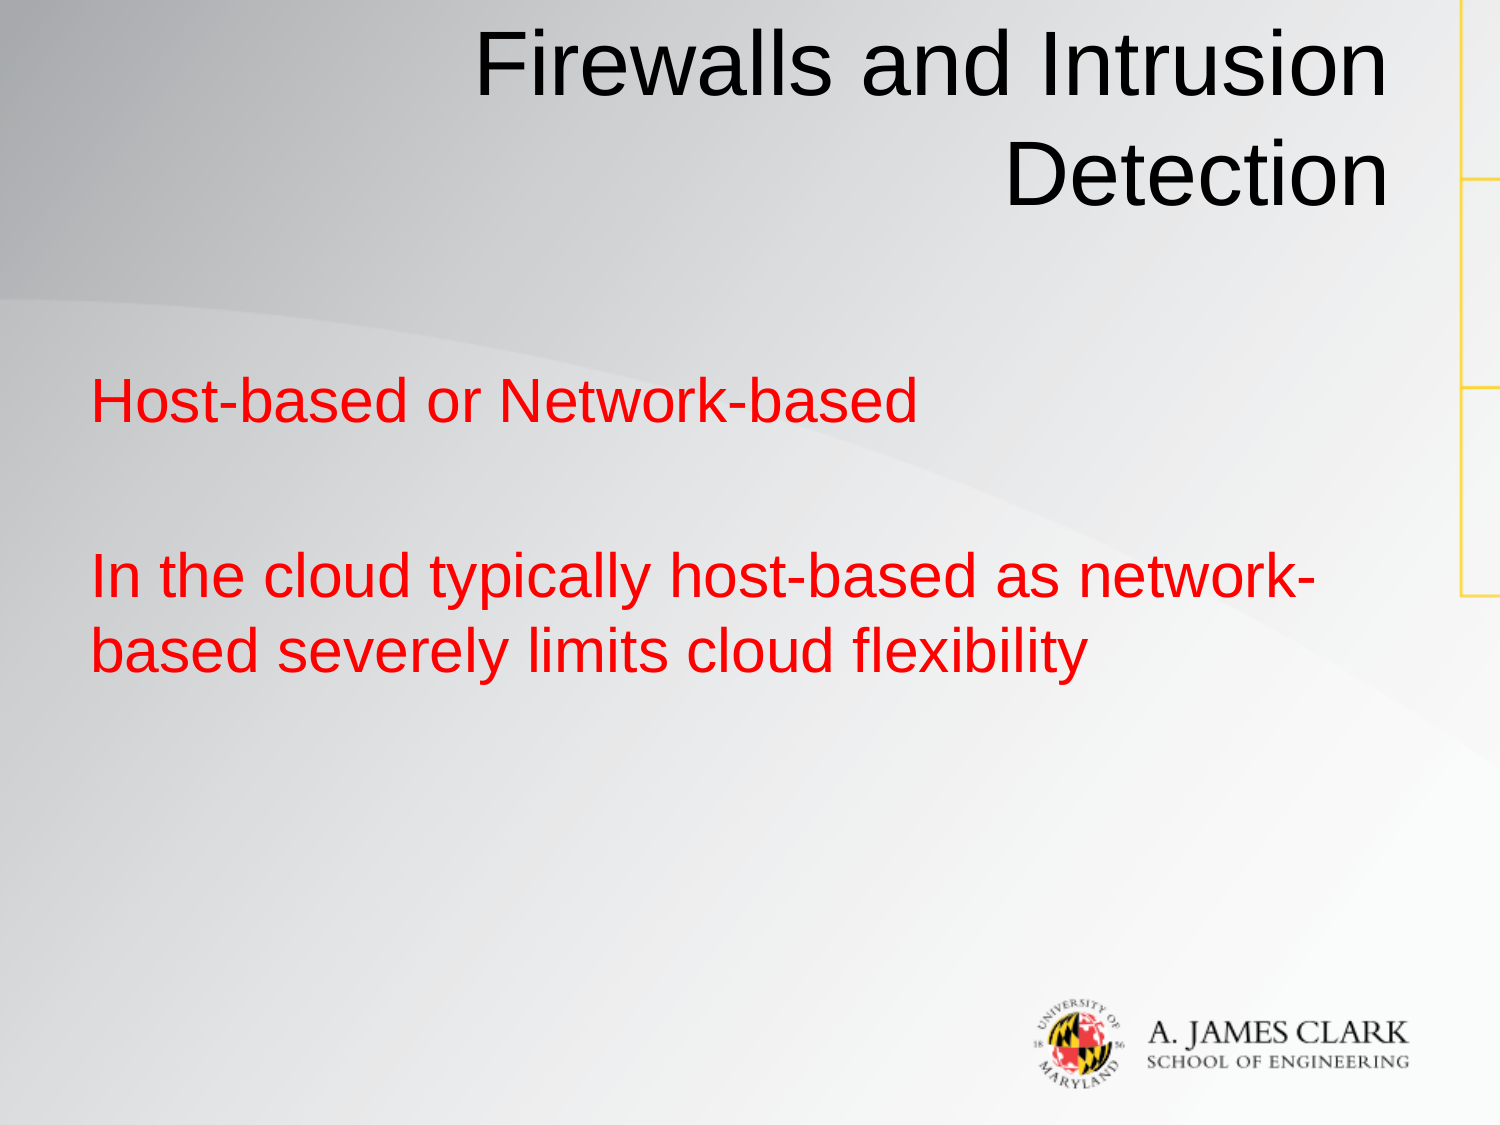

# Firewalls and Intrusion Detection
Host-based or Network-based

In the cloud typically host-based as network-based severely limits cloud flexibility